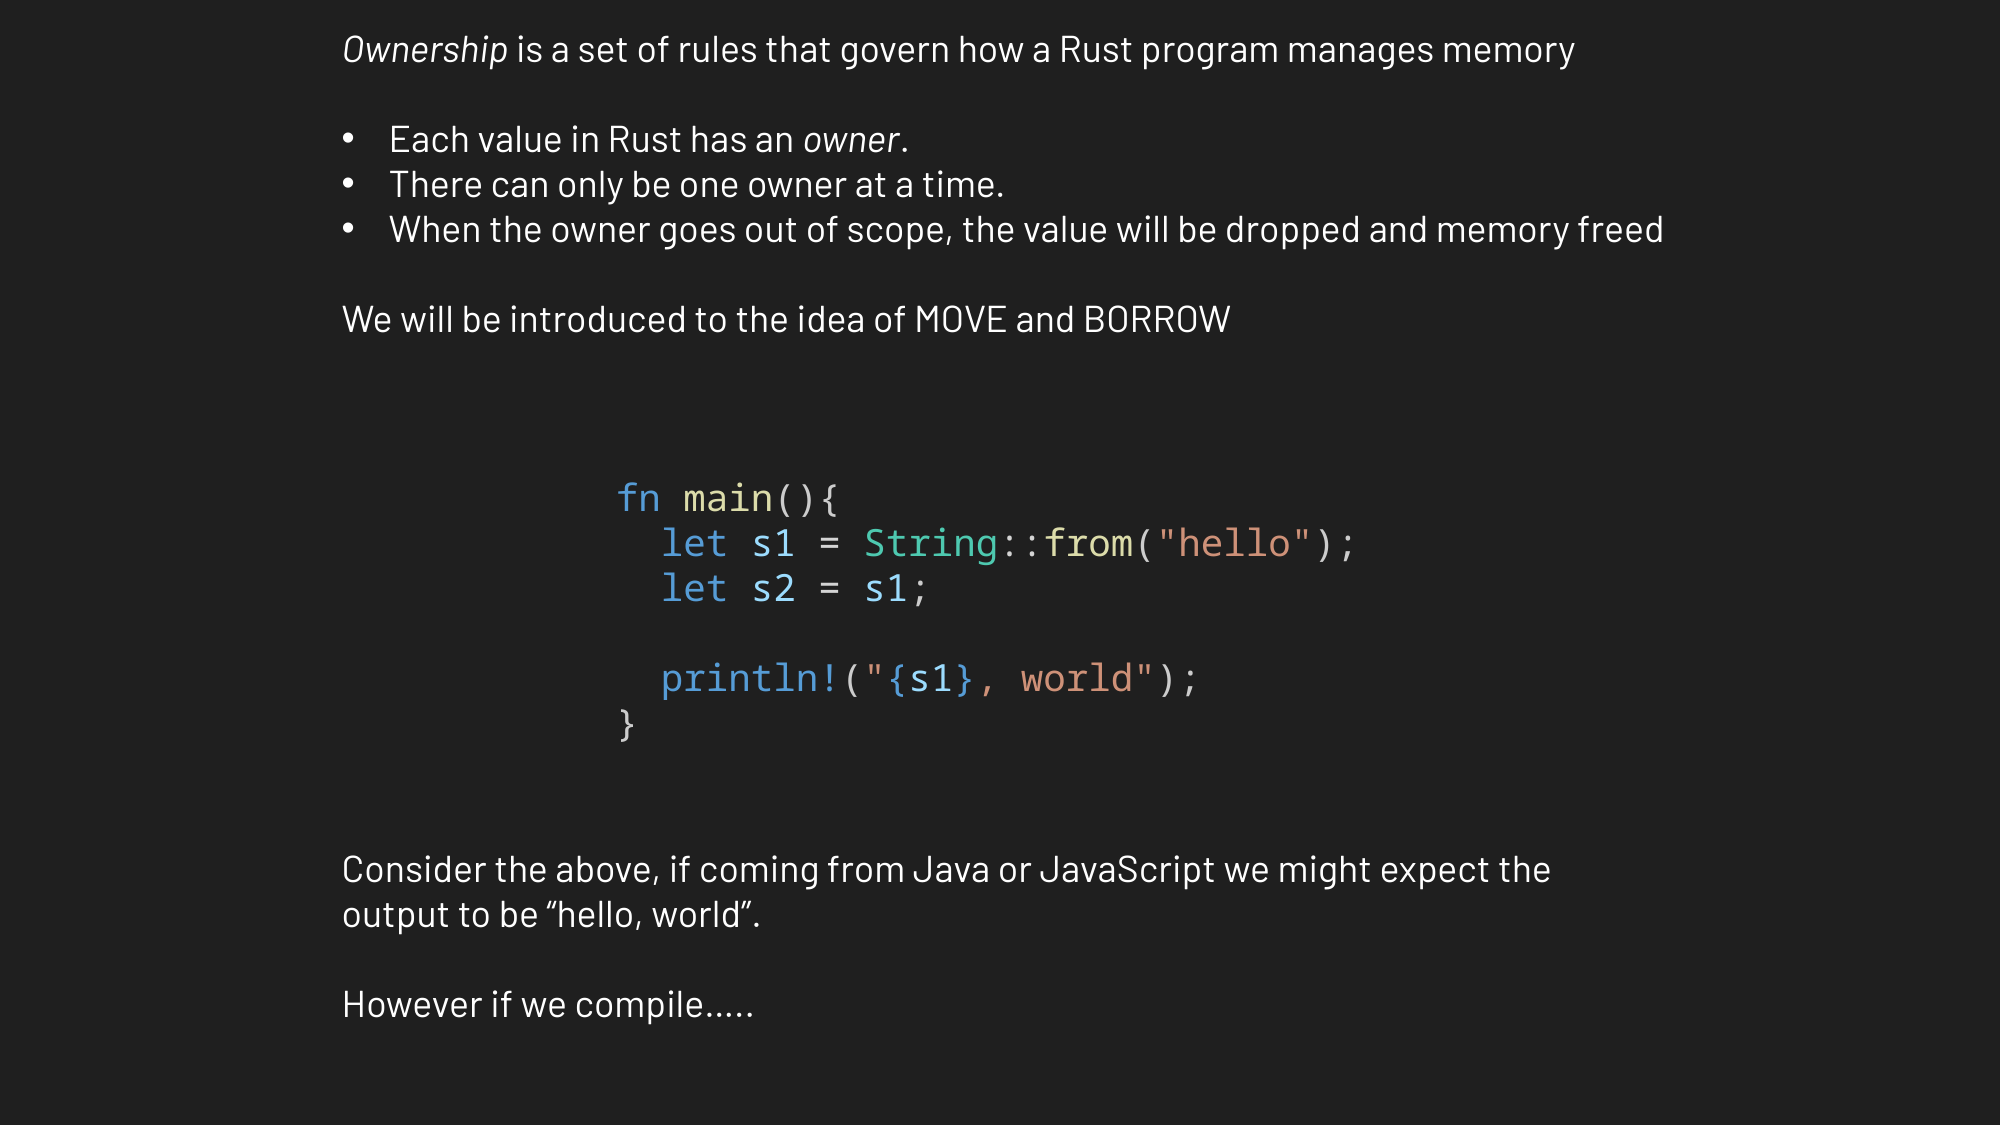

Ownership is a set of rules that govern how a Rust program manages memory

Each value in Rust has an owner.
There can only be one owner at a time.
When the owner goes out of scope, the value will be dropped and memory freed

We will be introduced to the idea of MOVE and BORROW

fn main(){
  let s1 = String::from("hello");
  let s2 = s1;
  println!("{s1}, world");
}
Consider the above, if coming from Java or JavaScript we might expect the output to be “hello, world”.

However if we compile…..